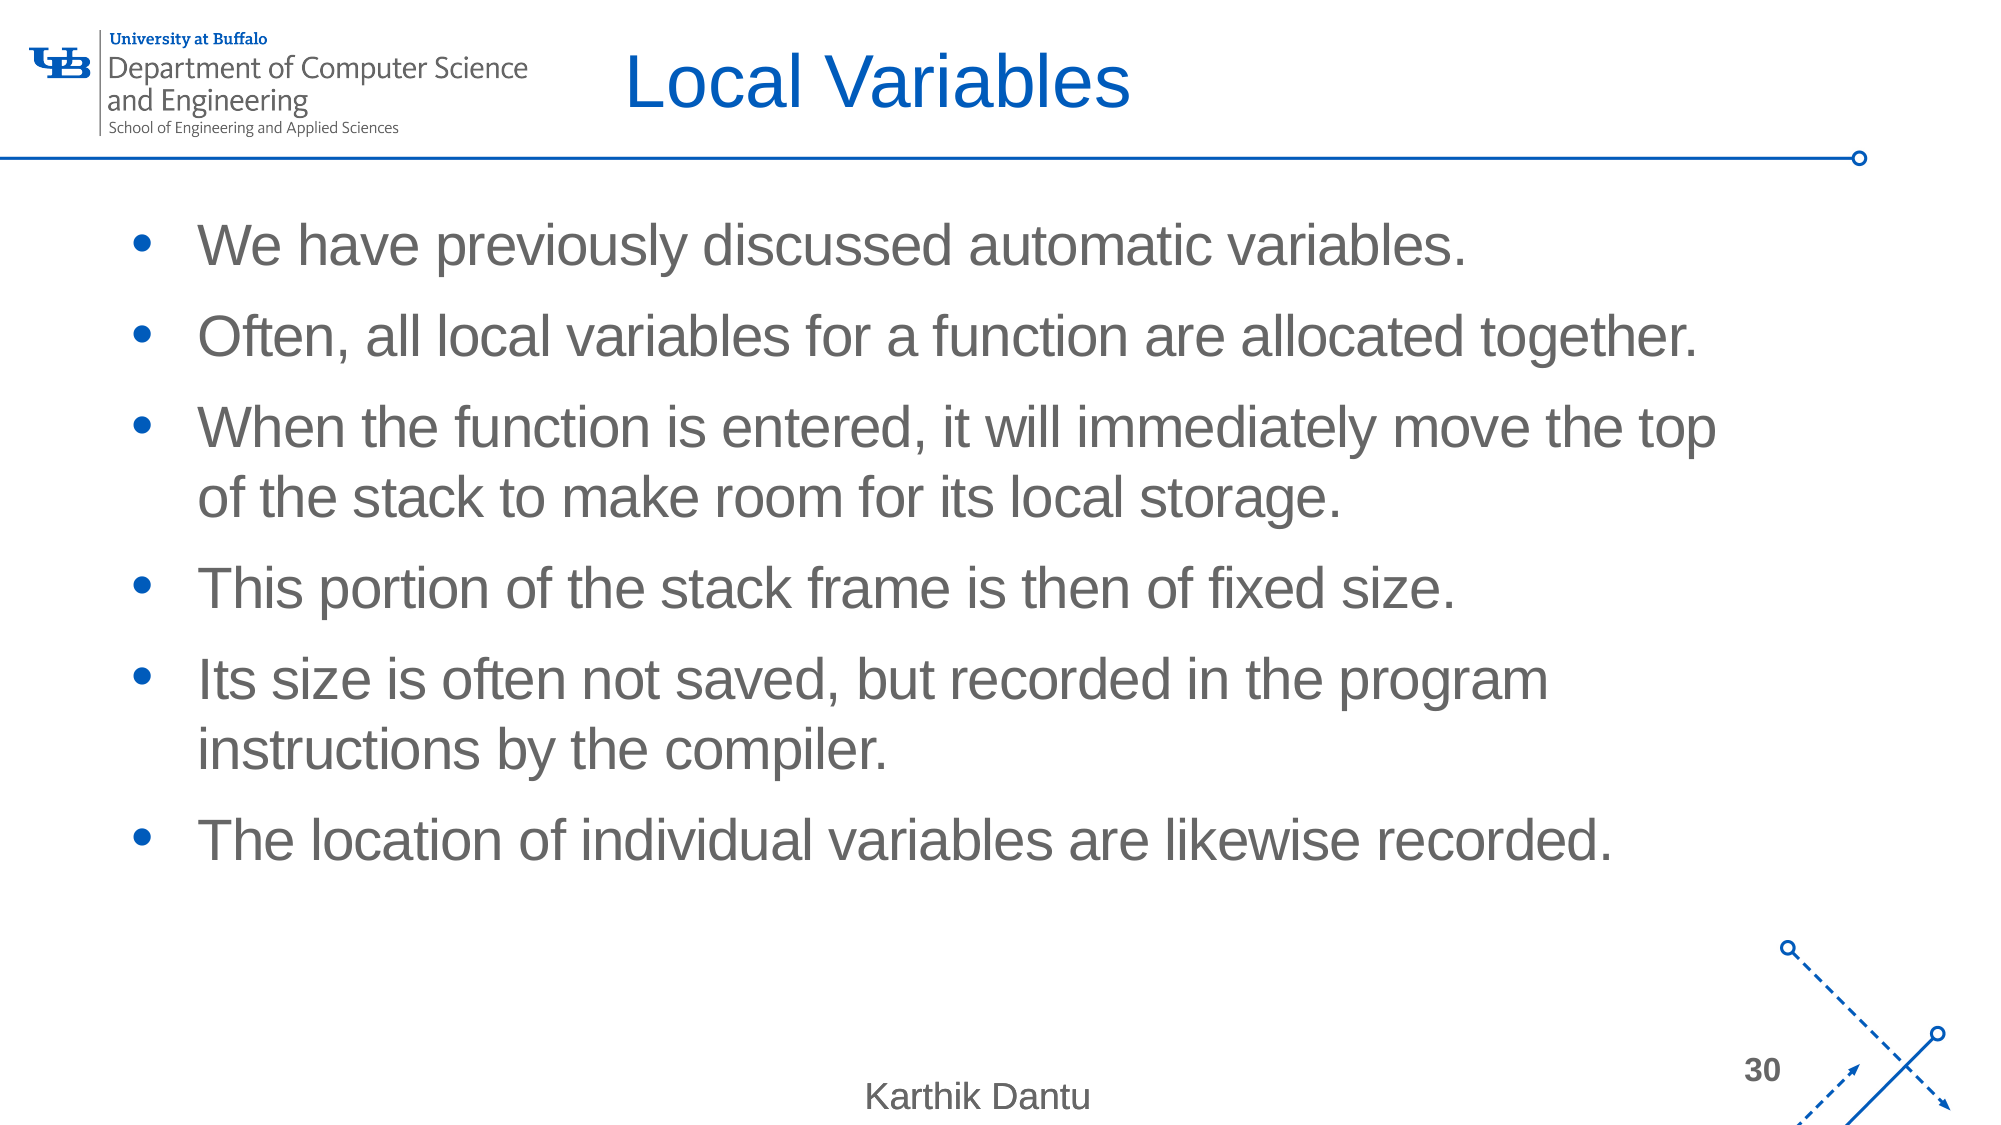

# Local Variables
We have previously discussed automatic variables.
Often, all local variables for a function are allocated together.
When the function is entered, it will immediately move the top of the stack to make room for its local storage.
This portion of the stack frame is then of fixed size.
Its size is often not saved, but recorded in the program instructions by the compiler.
The location of individual variables are likewise recorded.